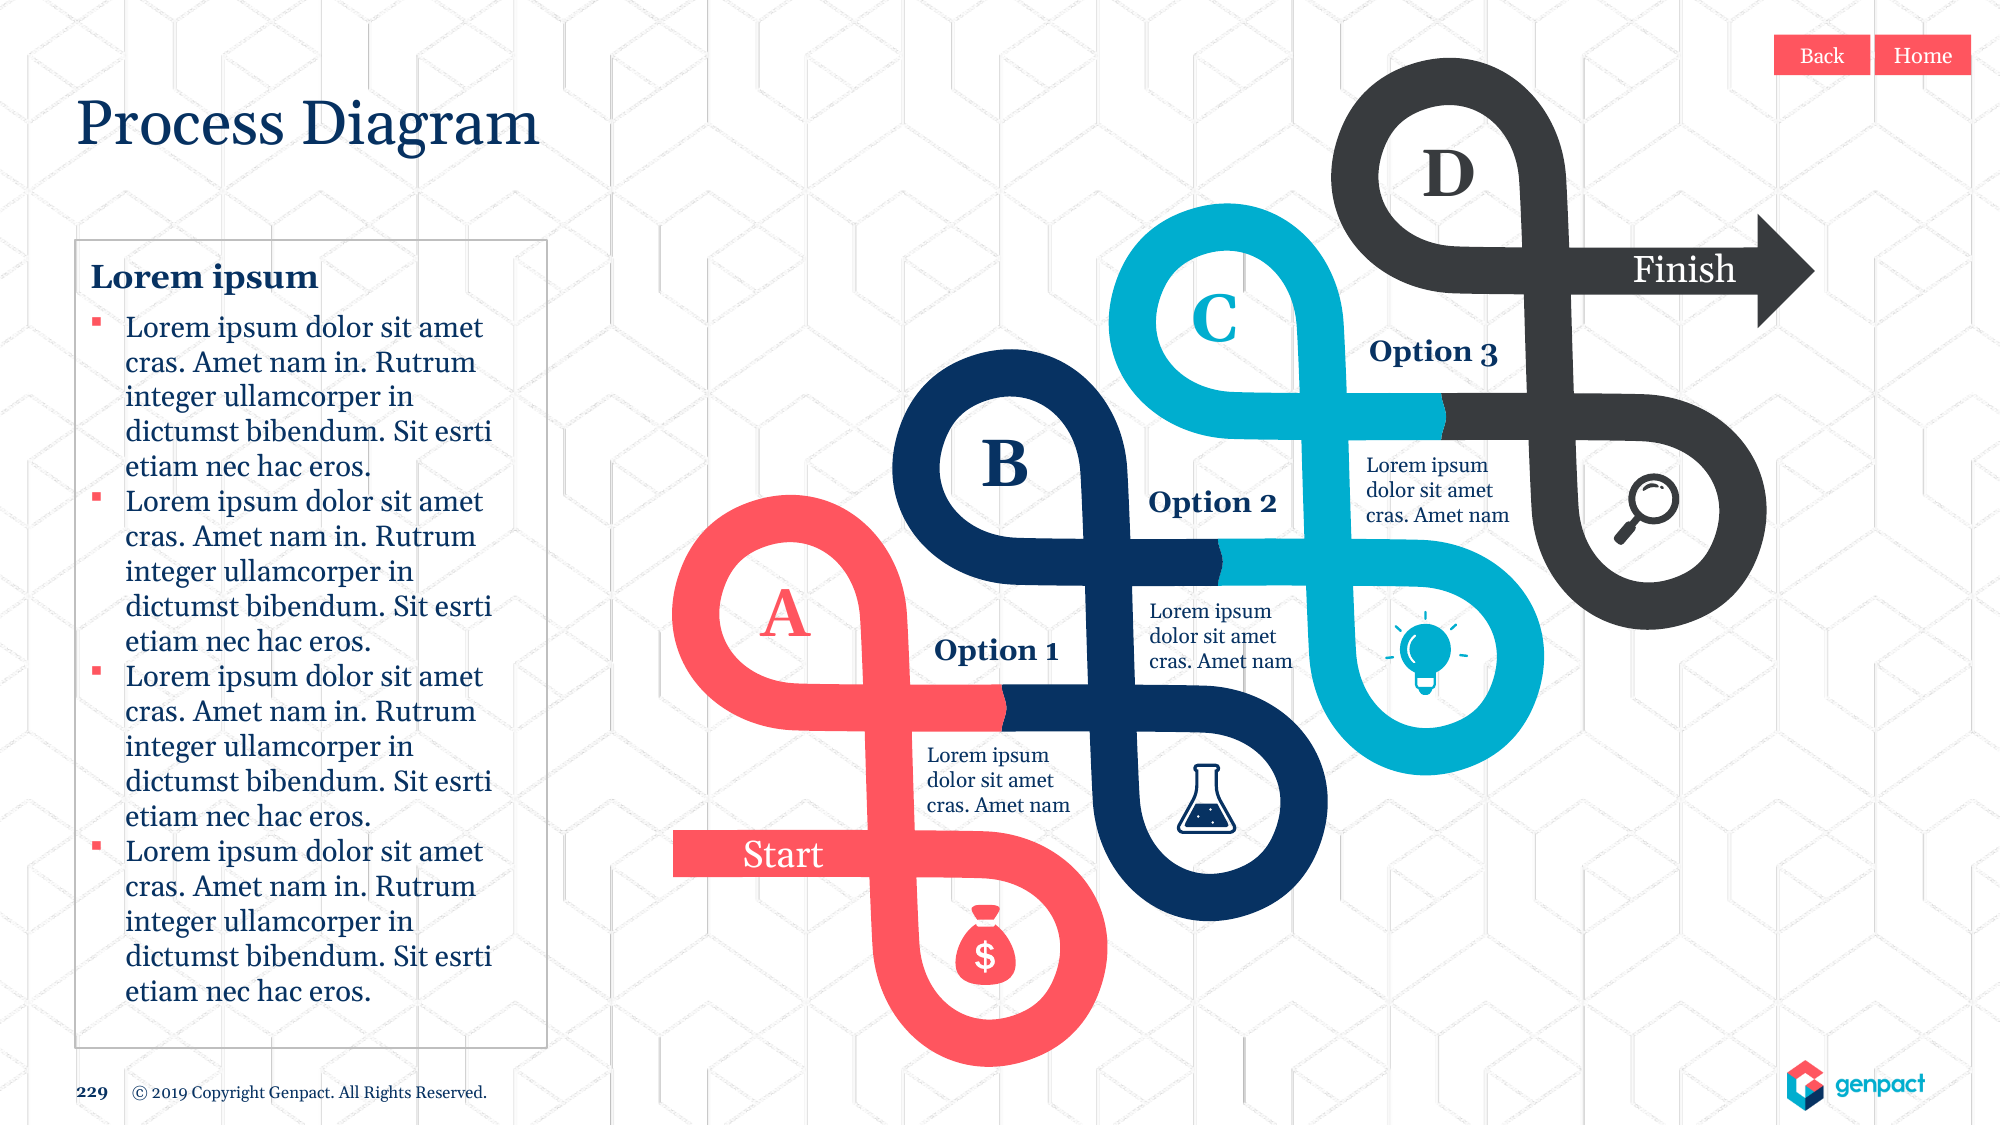

Back
Home

# Process Diagram
D

Finish
Lorem ipsum
Lorem ipsum dolor sit amet cras. Amet nam in. Rutrum integer ullamcorper in dictumst bibendum. Sit esrti etiam nec hac eros.
Lorem ipsum dolor sit amet cras. Amet nam in. Rutrum integer ullamcorper in dictumst bibendum. Sit esrti etiam nec hac eros.
Lorem ipsum dolor sit amet cras. Amet nam in. Rutrum integer ullamcorper in dictumst bibendum. Sit esrti etiam nec hac eros.
Lorem ipsum dolor sit amet cras. Amet nam in. Rutrum integer ullamcorper in dictumst bibendum. Sit esrti etiam nec hac eros.
C
Option 3

B
Lorem ipsum dolor sit amet cras. Amet nam

Option 2

A
Lorem ipsum dolor sit amet cras. Amet nam

Option 1

Lorem ipsum dolor sit amet cras. Amet nam

Start